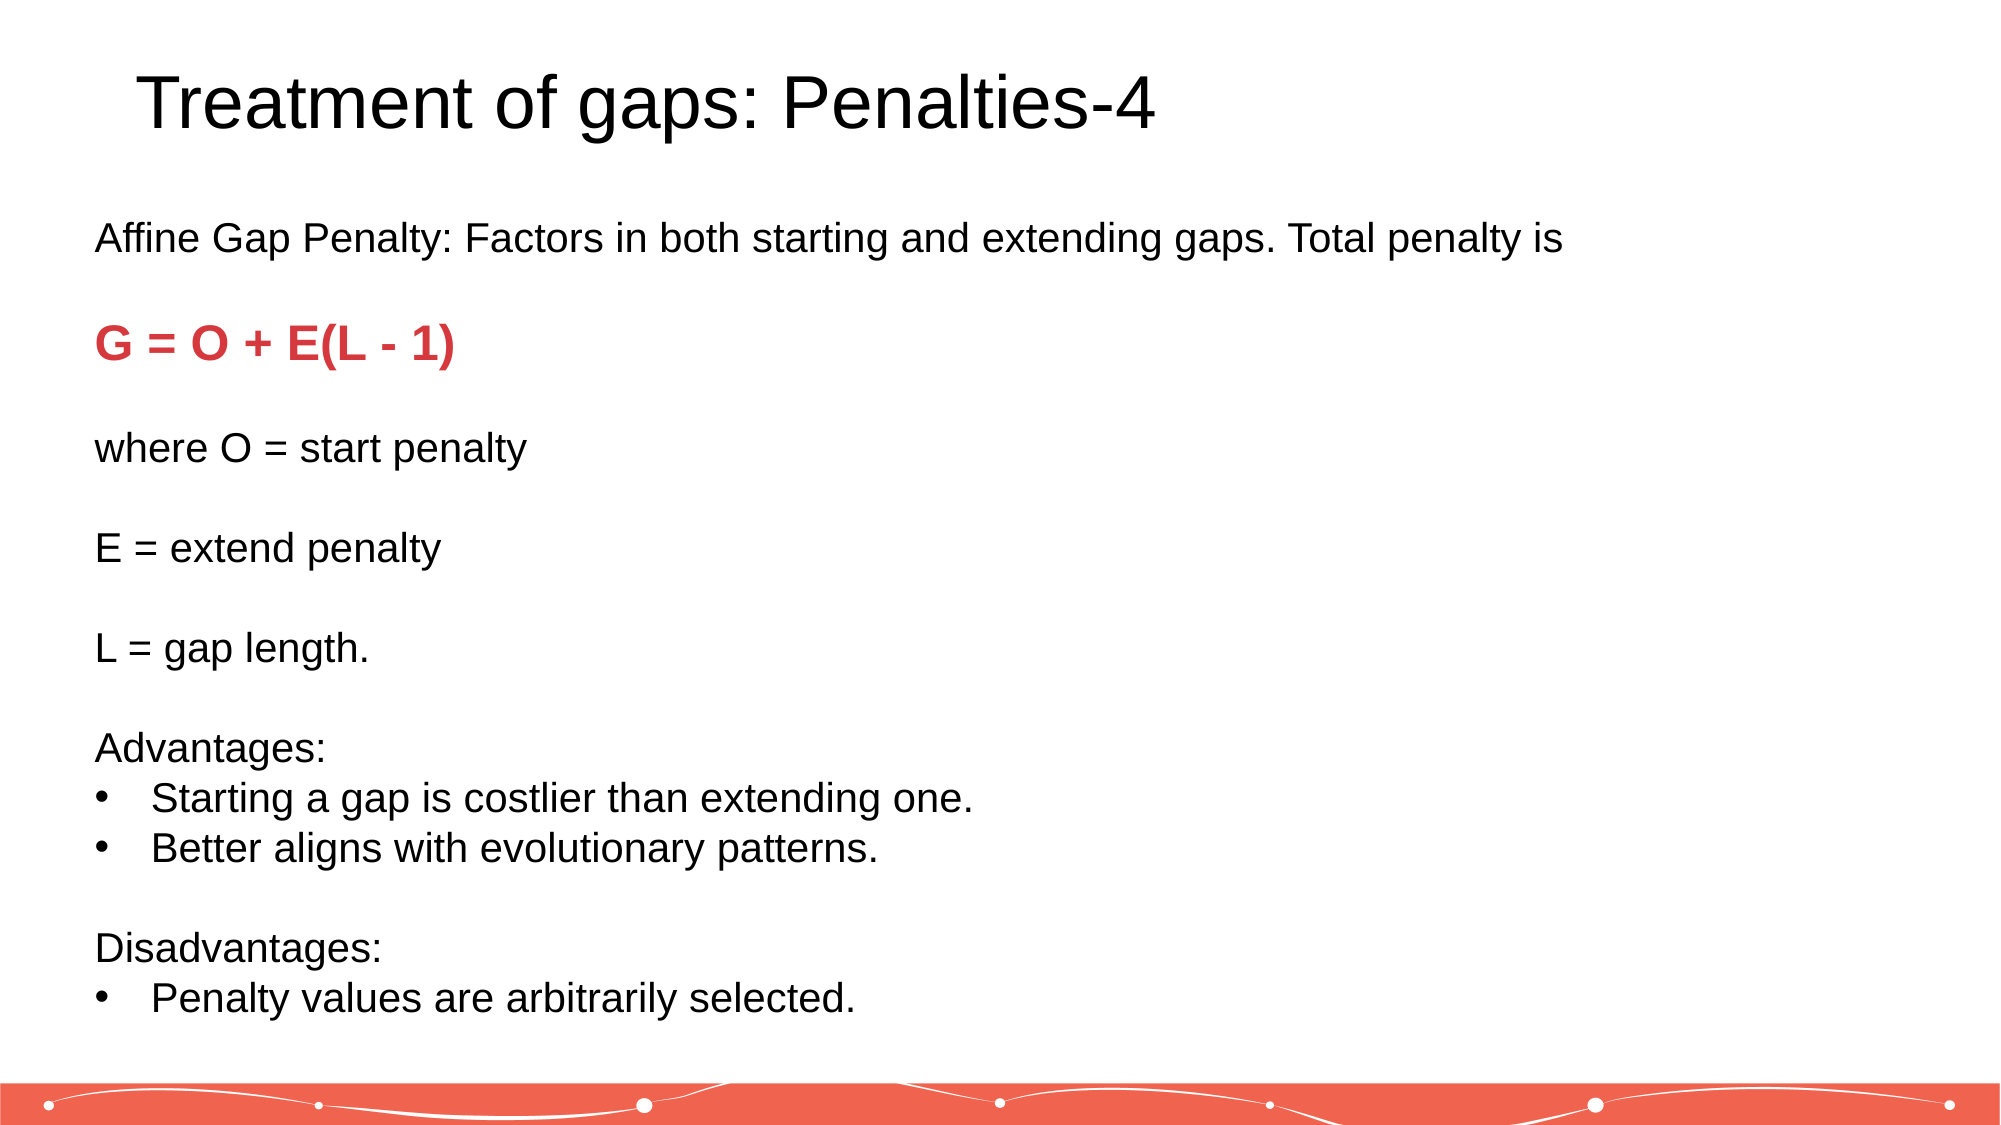

Treatment of gaps: Penalties-4
Affine Gap Penalty: Factors in both starting and extending gaps. Total penalty is

G = O + E(L - 1)

where O = start penalty

E = extend penalty

L = gap length.

Advantages:
Starting a gap is costlier than extending one.
Better aligns with evolutionary patterns.

Disadvantages:
Penalty values are arbitrarily selected.